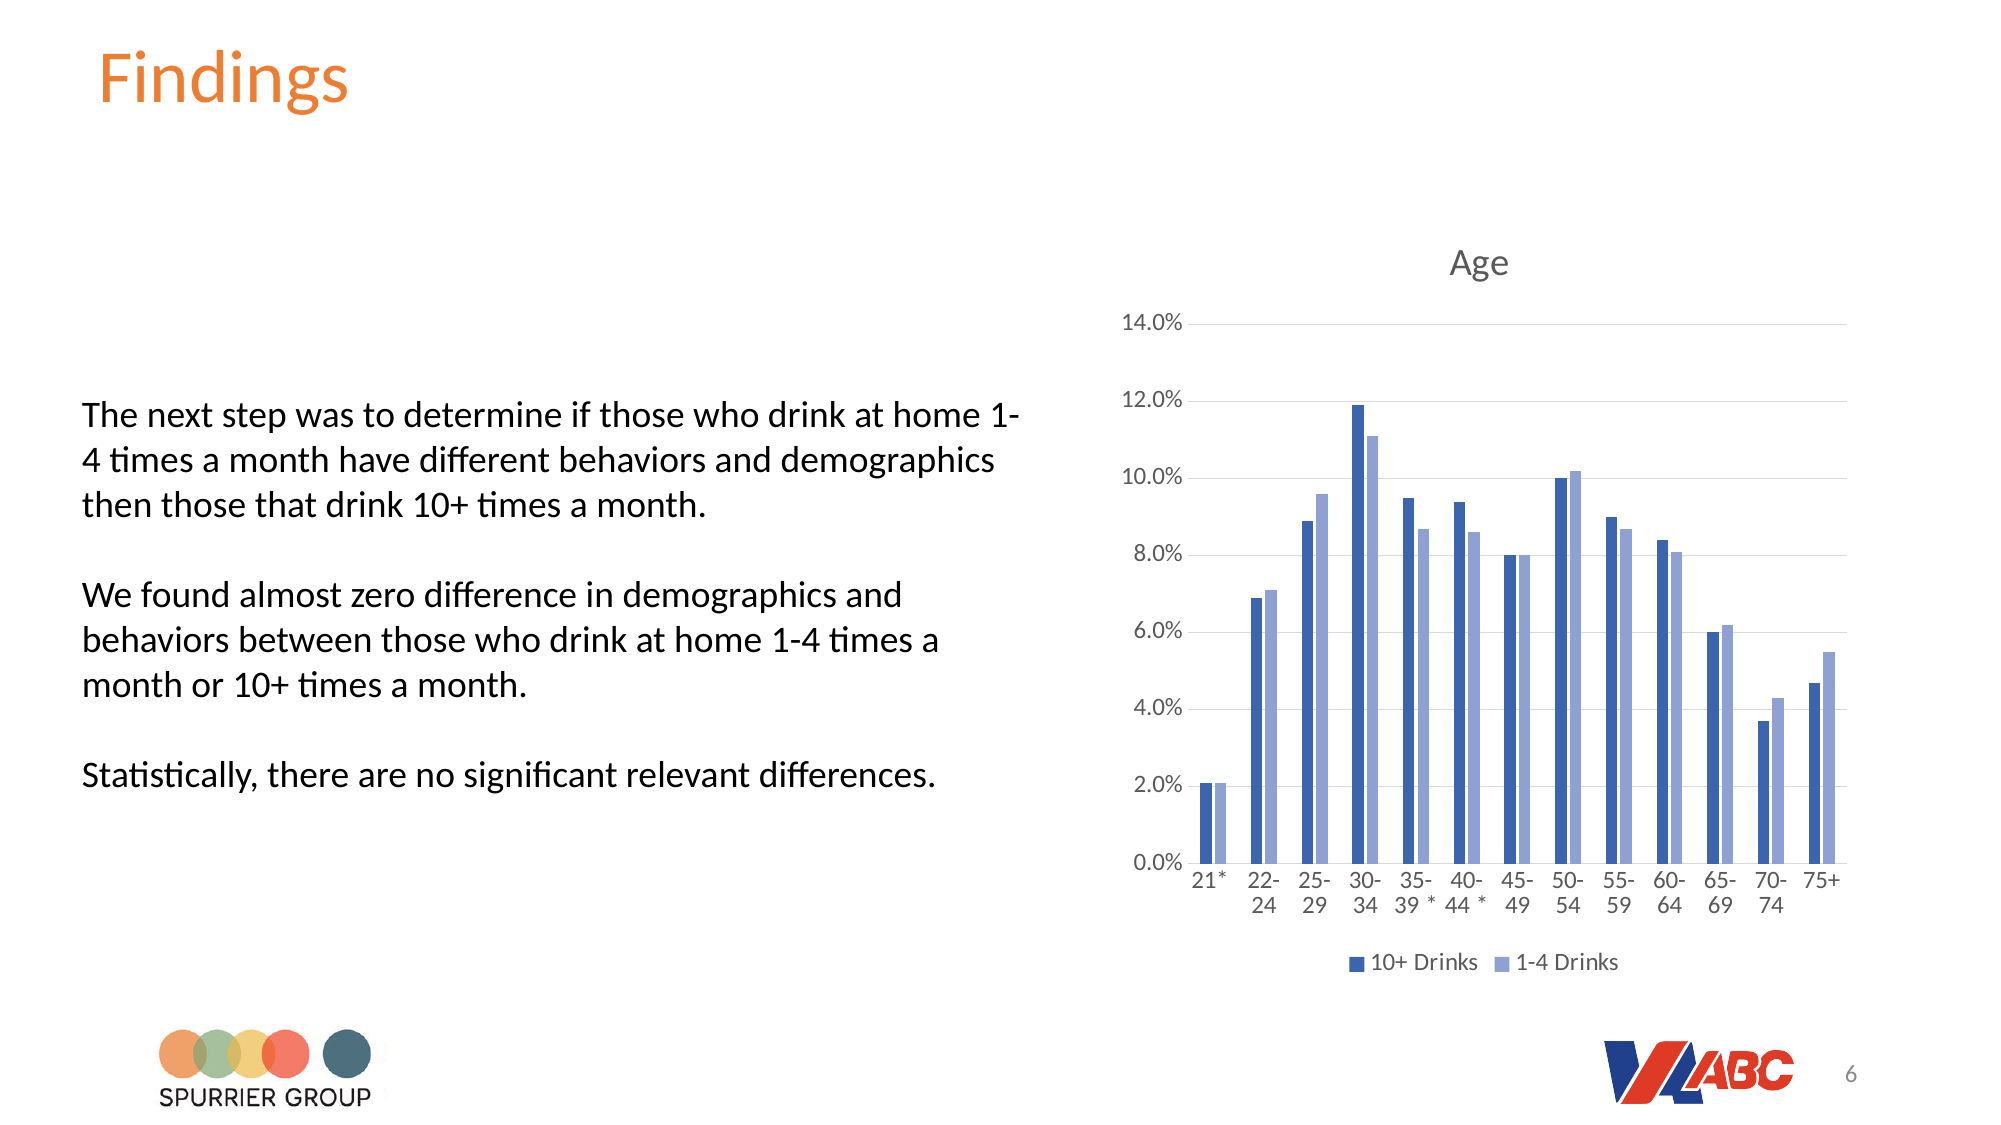

Findings

### Chart: Age

| Category | 10+ Drinks | 1-4 Drinks |
|---|---|---|
| 21*  | 0.021 | 0.021 |
| 22-24 | 0.069 | 0.071 |
| 25-29 | 0.089 | 0.096 |
| 30-34 | 0.119 | 0.111 |
| 35-39 * | 0.095 | 0.087 |
| 40-44 * | 0.094 | 0.086 |
| 45-49 | 0.08 | 0.08 |
| 50-54 | 0.1 | 0.102 |
| 55-59 | 0.09 | 0.087 |
| 60-64 | 0.084 | 0.081 |
| 65-69 | 0.06 | 0.062 |
| 70-74 | 0.037 | 0.043 |
| 75+ | 0.047 | 0.055 |
The next step was to determine if those who drink at home 1-4 times a month have different behaviors and demographics then those that drink 10+ times a month.

We found almost zero difference in demographics and behaviors between those who drink at home 1-4 times a month or 10+ times a month.

Statistically, there are no significant relevant differences.
6